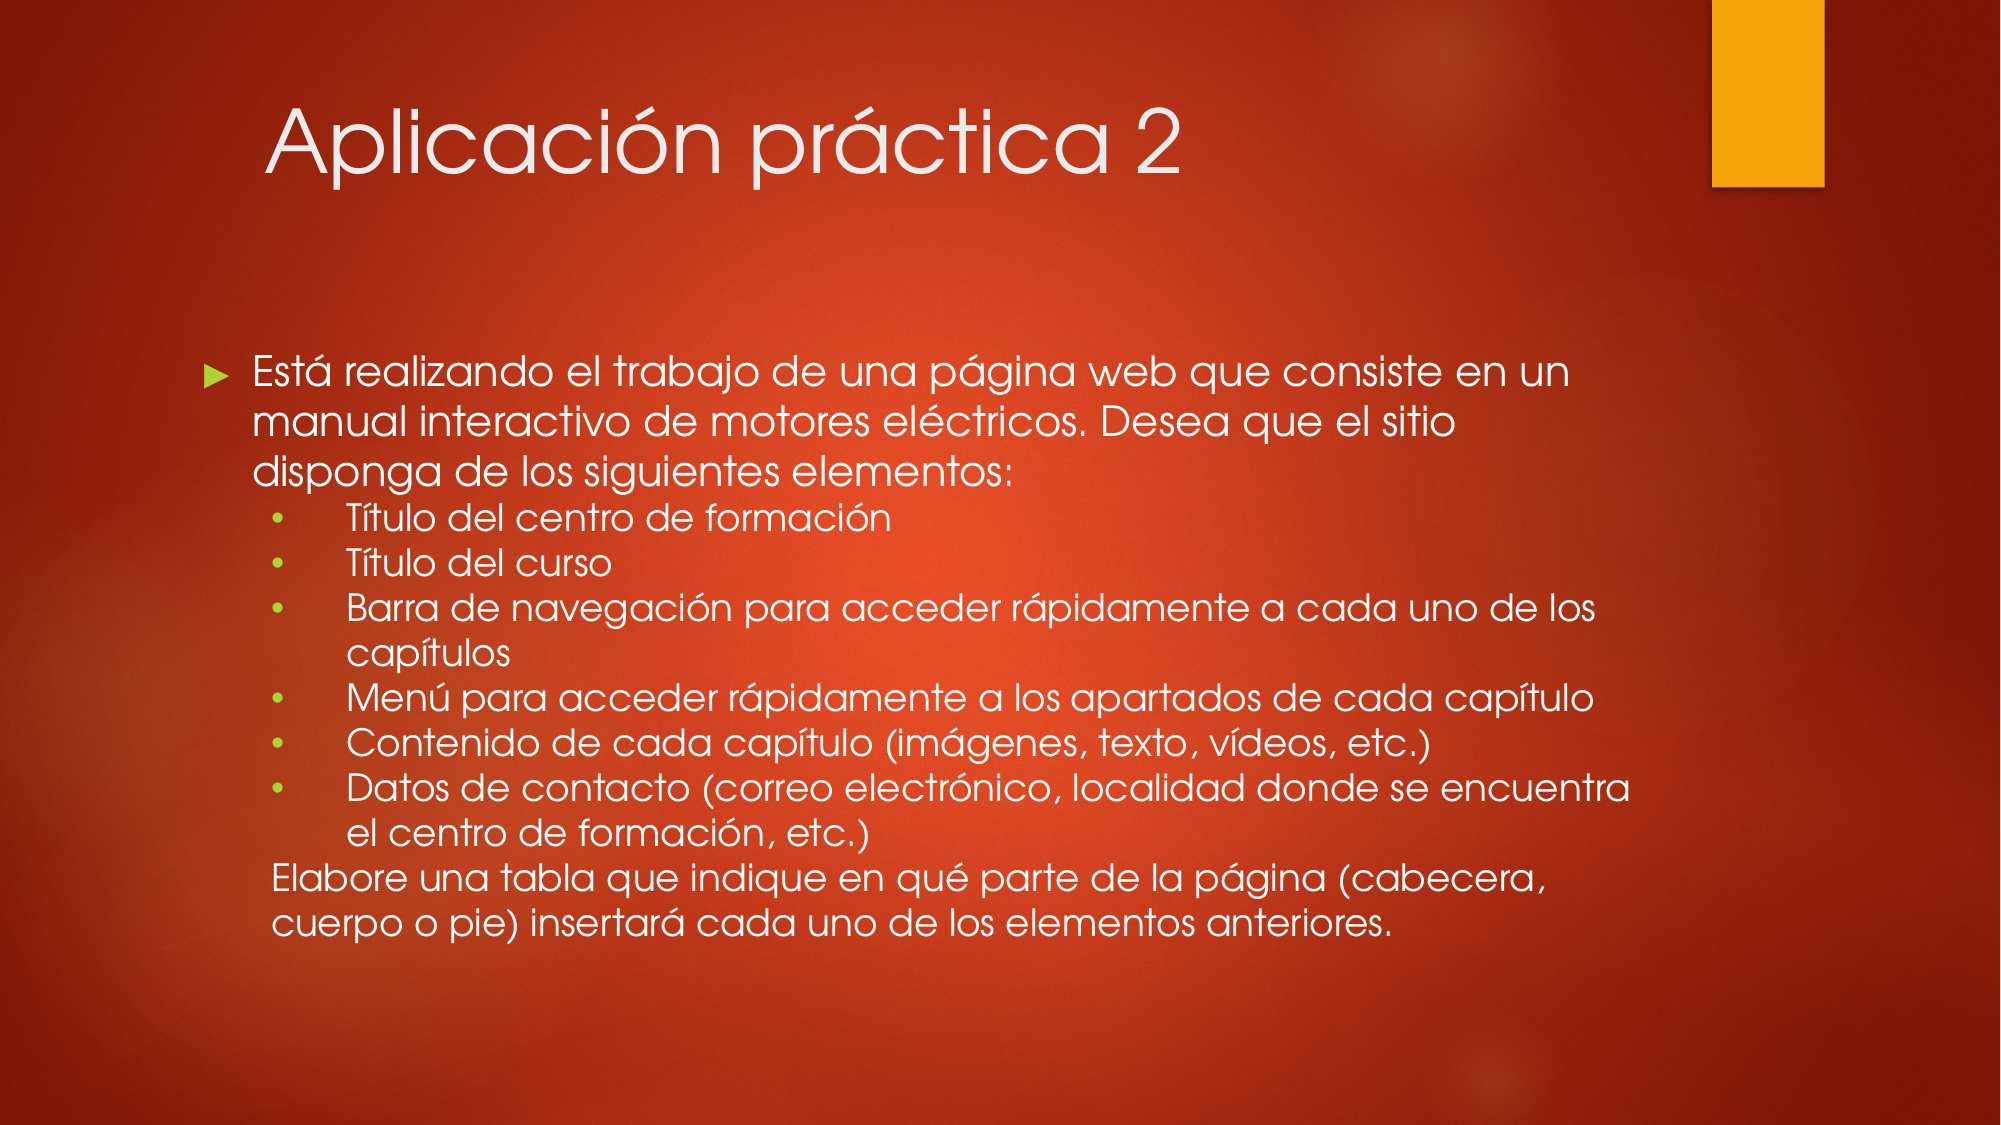

Aplicación práctica 2
Está realizando el trabajo de una página web que consiste en un manual interactivo de motores eléctricos. Desea que el sitio disponga de los siguientes elementos:
Título del centro de formación
Título del curso
Barra de navegación para acceder rápidamente a cada uno de los capítulos
Menú para acceder rápidamente a los apartados de cada capítulo
Contenido de cada capítulo (imágenes, texto, vídeos, etc.)
Datos de contacto (correo electrónico, localidad donde se encuentra el centro de formación, etc.)
Elabore una tabla que indique en qué parte de la página (cabecera, cuerpo o pie) insertará cada uno de los elementos anteriores.